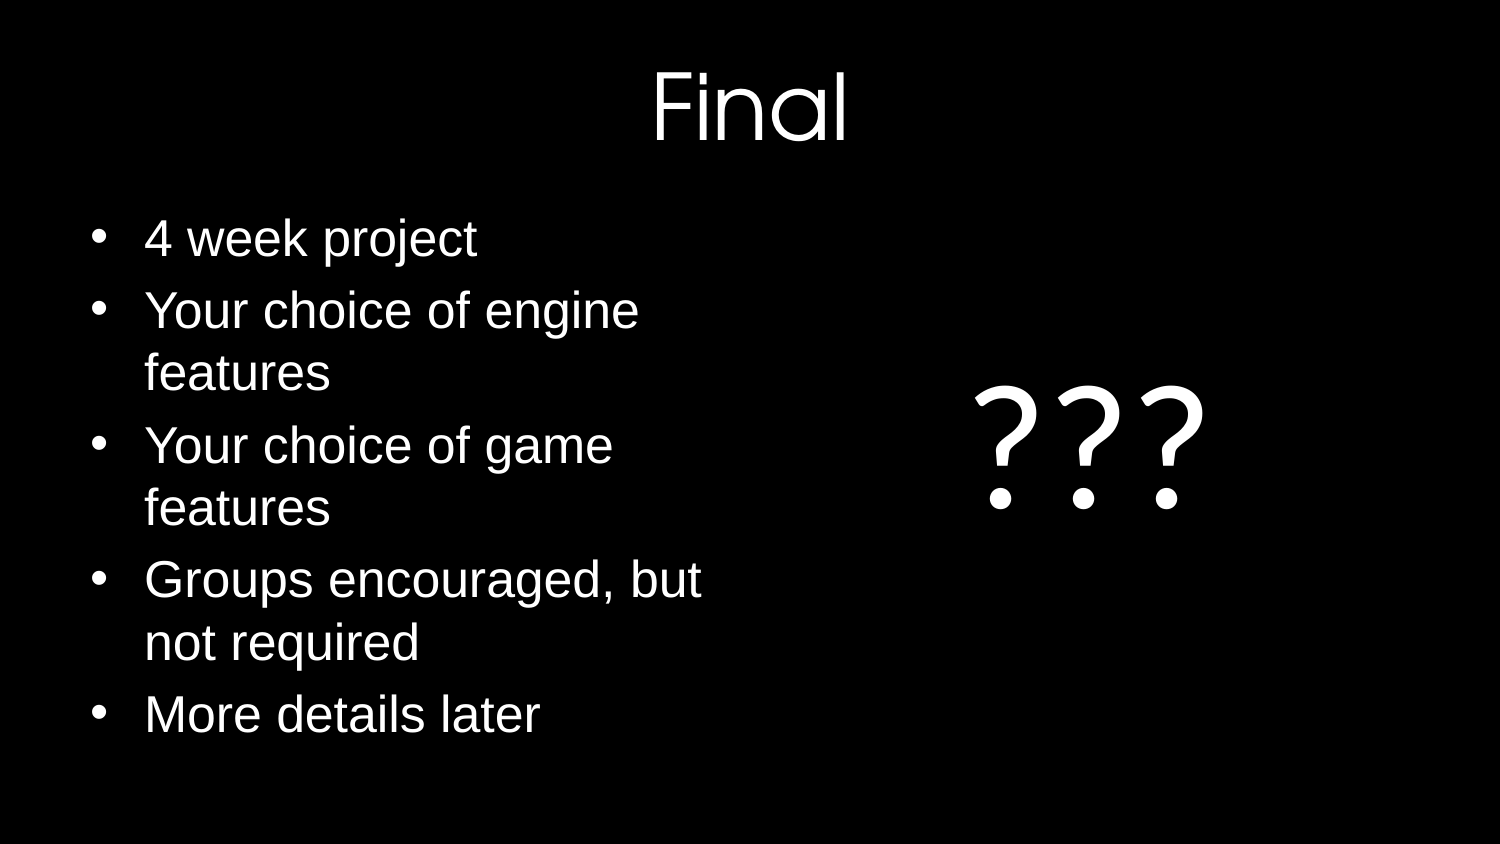

# Final
4 week project
Your choice of engine features
Your choice of game features
Groups encouraged, but not required
More details later

???